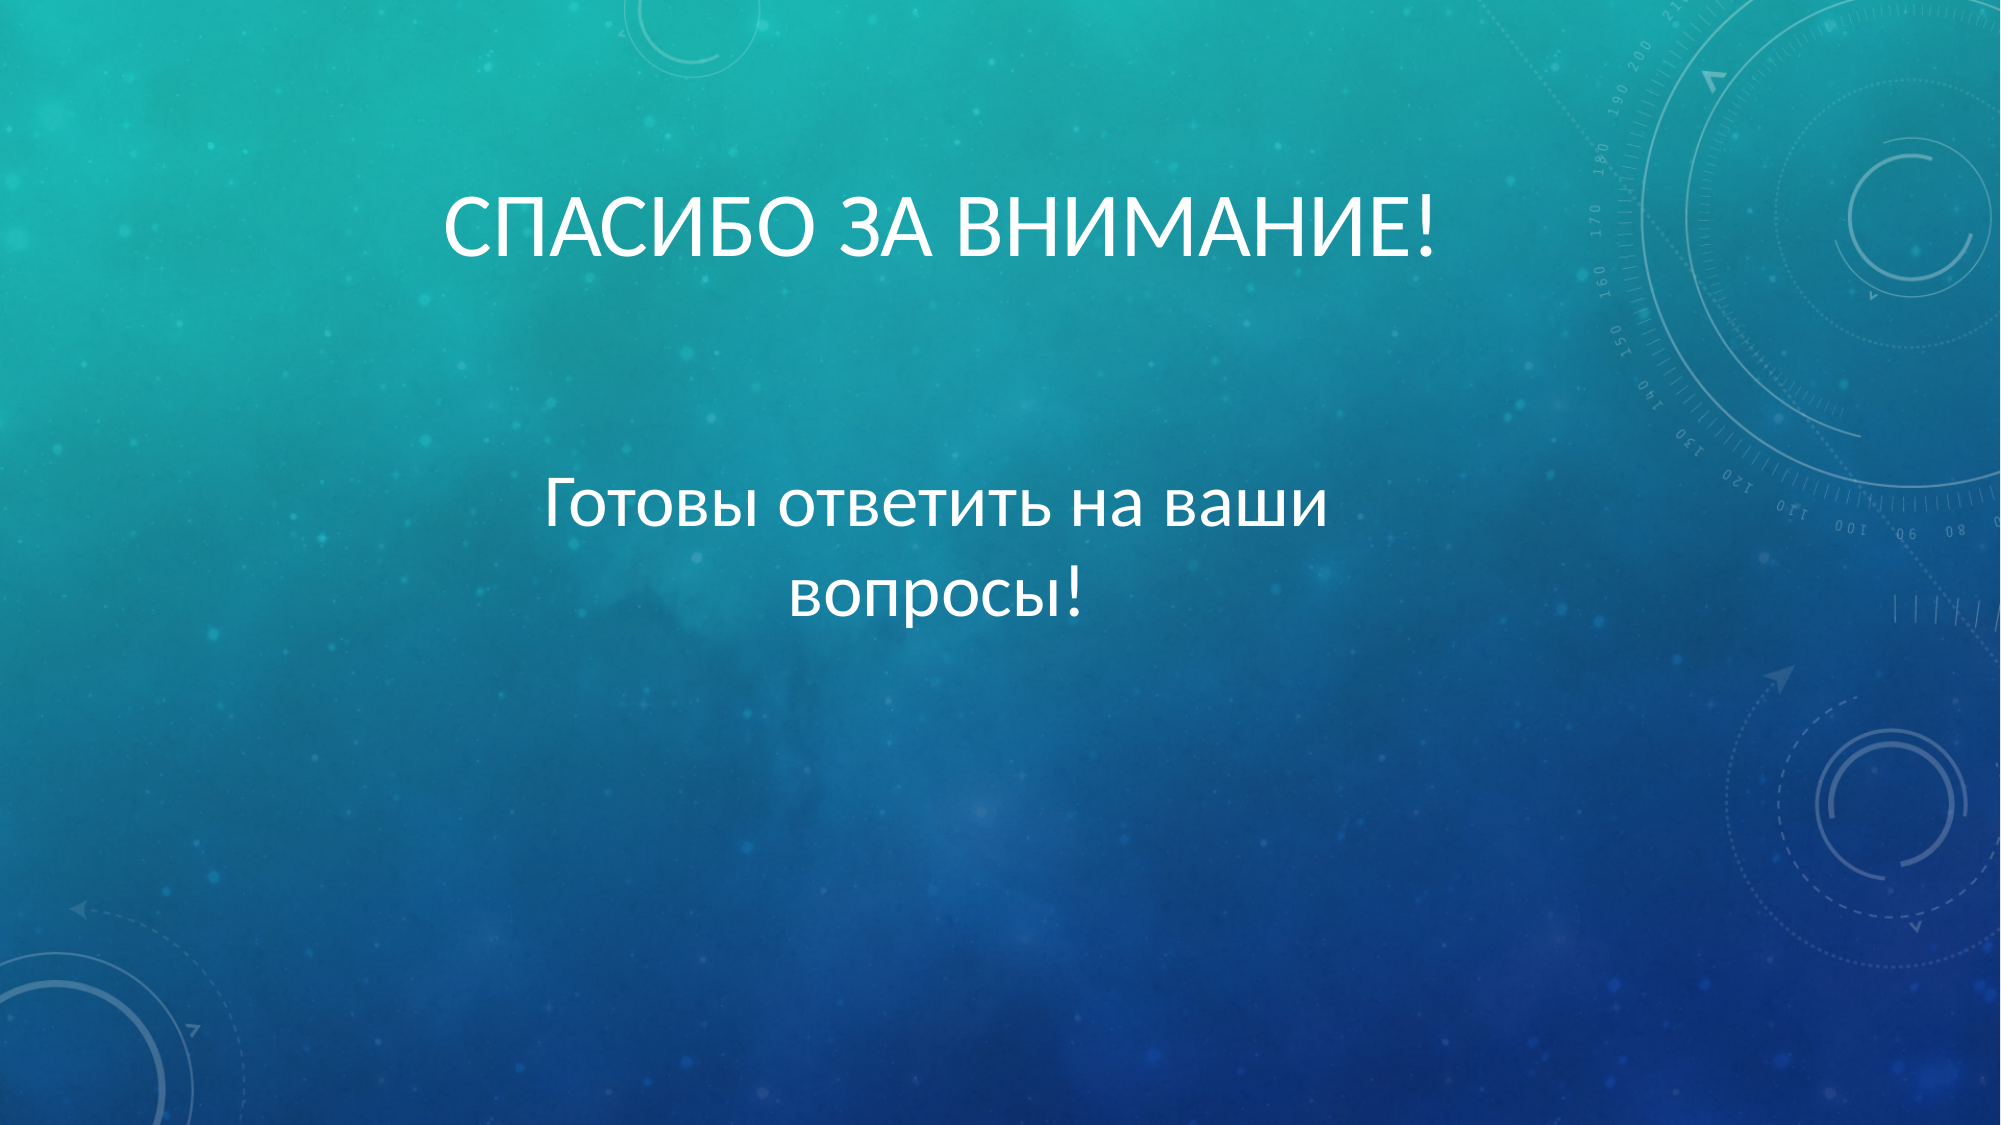

# СПАСИБО ЗА ВНИМАНИЕ!
Готовы ответить на ваши вопросы!